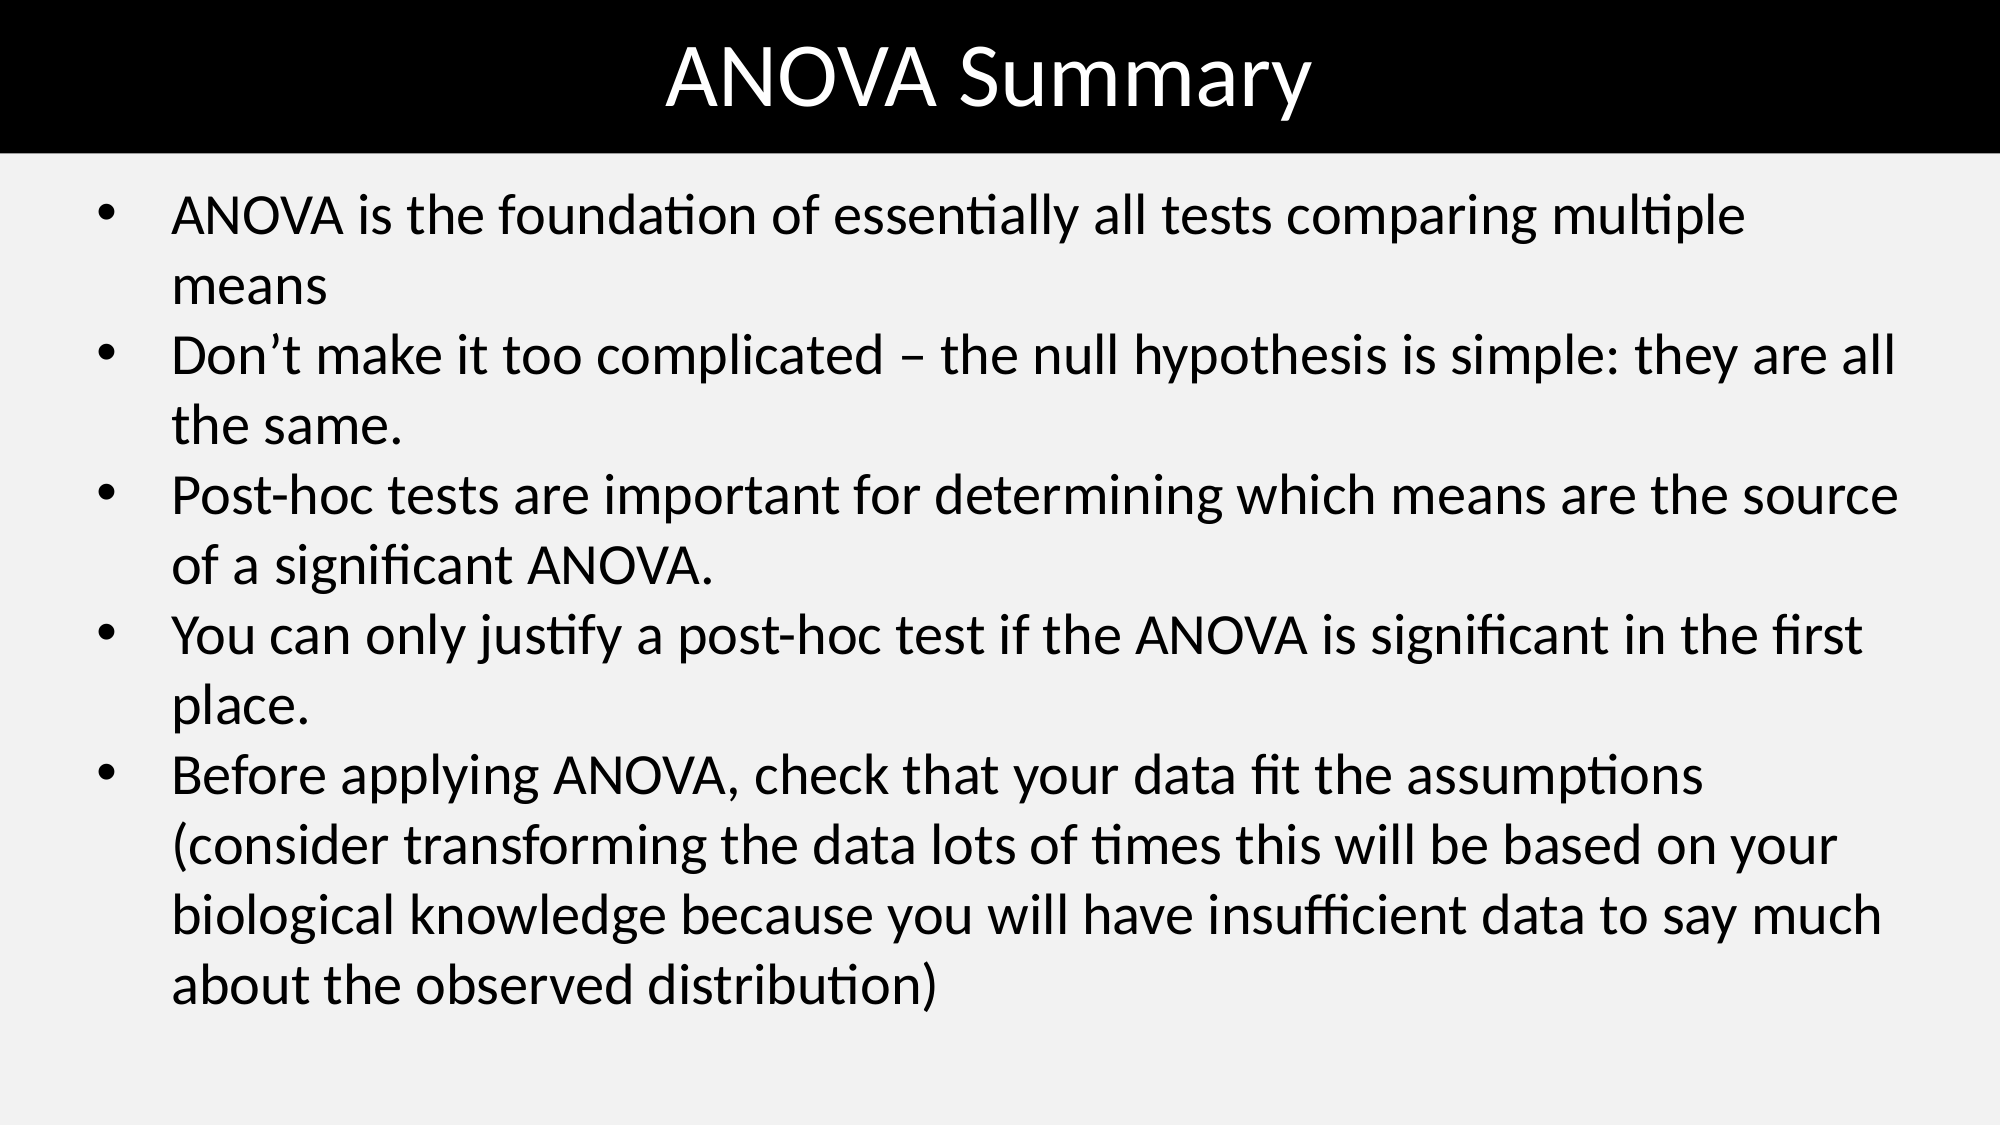

# ANOVA Summary
ANOVA is the foundation of essentially all tests comparing multiple means
Don’t make it too complicated – the null hypothesis is simple: they are all the same.
Post-hoc tests are important for determining which means are the source of a significant ANOVA.
You can only justify a post-hoc test if the ANOVA is significant in the first place.
Before applying ANOVA, check that your data fit the assumptions (consider transforming the data lots of times this will be based on your biological knowledge because you will have insufficient data to say much about the observed distribution)